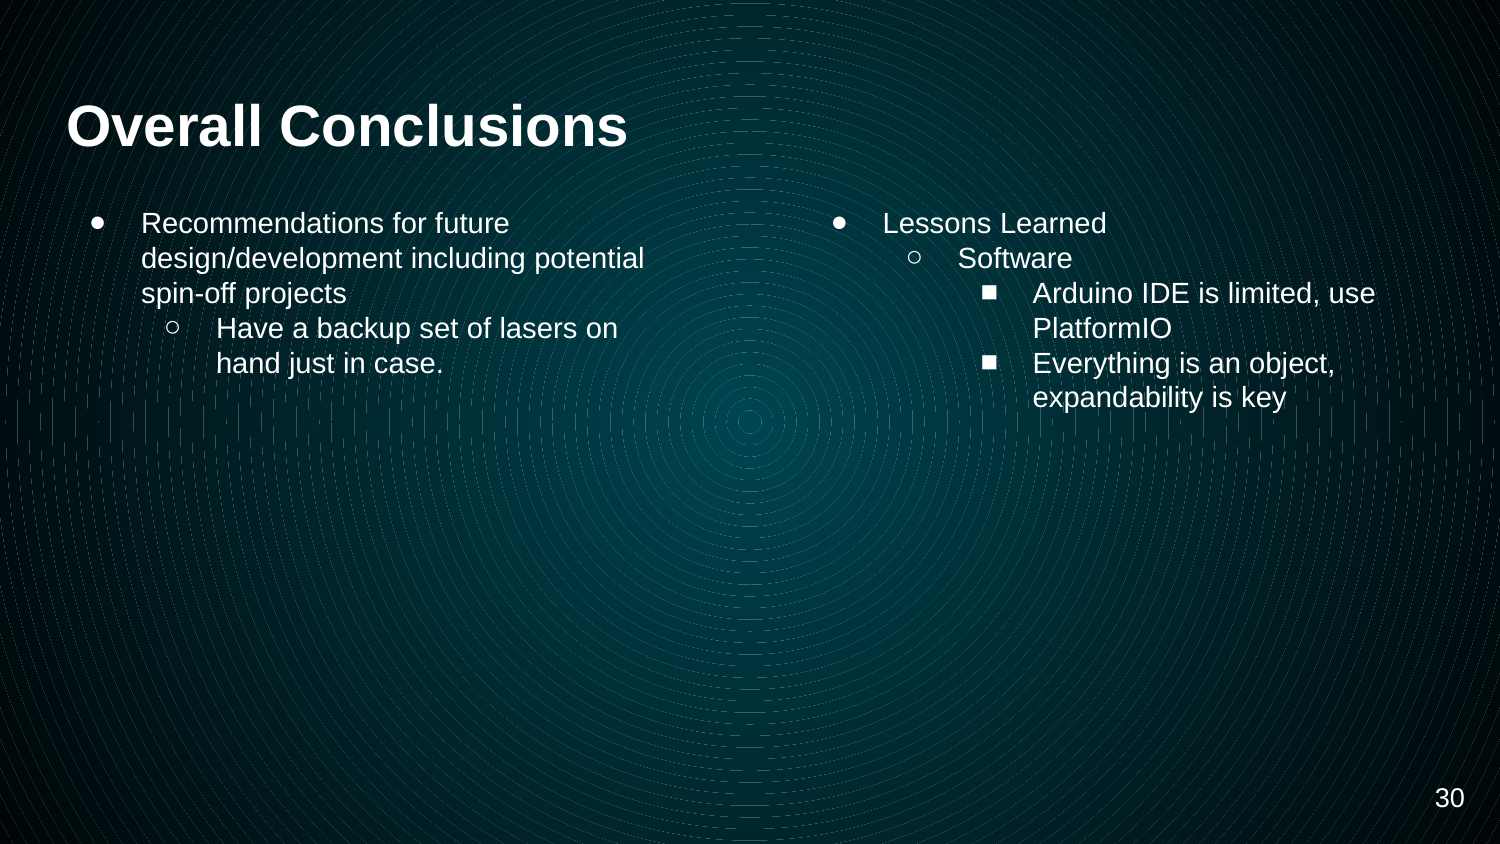

# Overall Conclusions
Recommendations for future design/development including potential spin-off projects
Have a backup set of lasers on hand just in case.
Lessons Learned
Software
Arduino IDE is limited, use PlatformIO
Everything is an object, expandability is key
30